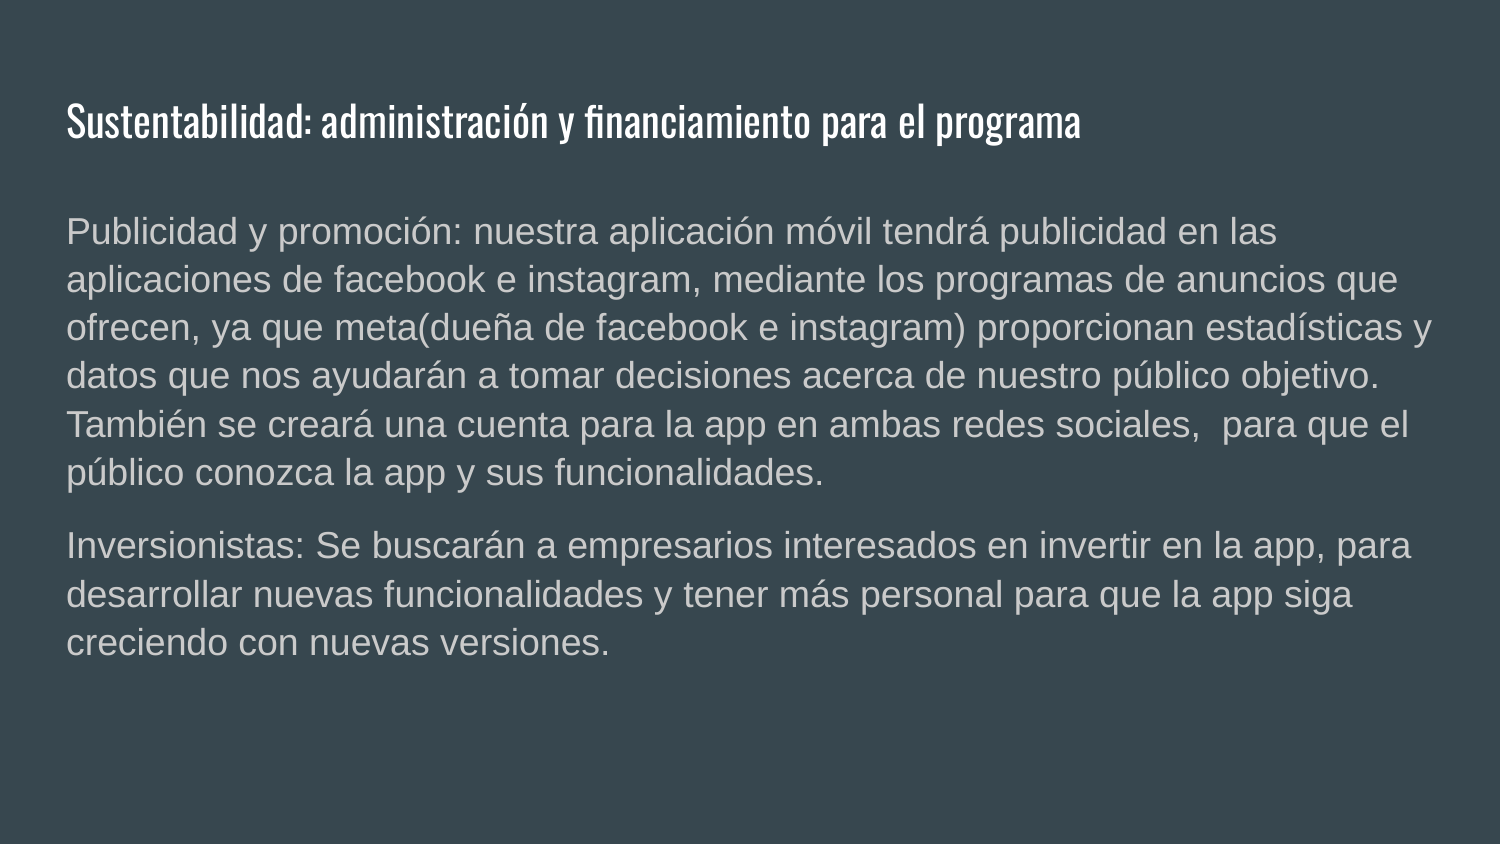

# Sustentabilidad: administración y financiamiento para el programa
Publicidad y promoción: nuestra aplicación móvil tendrá publicidad en las aplicaciones de facebook e instagram, mediante los programas de anuncios que ofrecen, ya que meta(dueña de facebook e instagram) proporcionan estadísticas y datos que nos ayudarán a tomar decisiones acerca de nuestro público objetivo. También se creará una cuenta para la app en ambas redes sociales,  para que el público conozca la app y sus funcionalidades.
Inversionistas: Se buscarán a empresarios interesados en invertir en la app, para desarrollar nuevas funcionalidades y tener más personal para que la app siga creciendo con nuevas versiones.